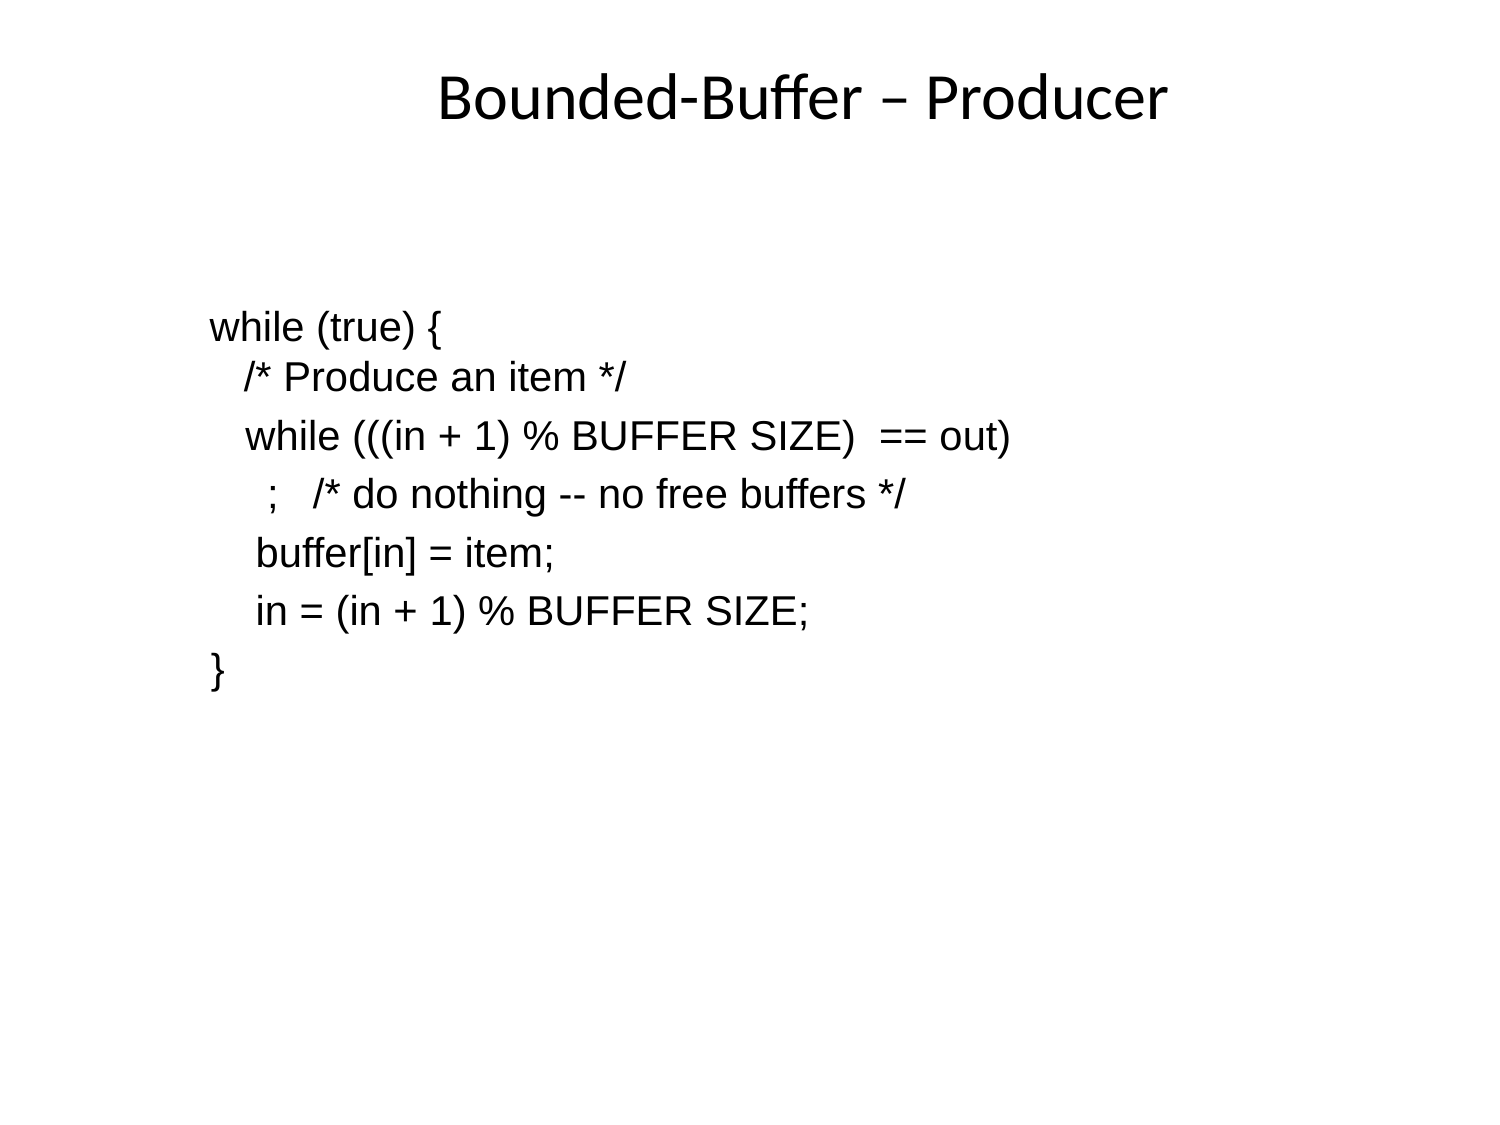

# Bounded-Buffer – Producer

	while (true) {
   /* Produce an item */
        while (((in + 1) % BUFFER SIZE)  == out)
	     ;   /* do nothing -- no free buffers */
	    buffer[in] = item;
	    in = (in + 1) % BUFFER SIZE;
     }